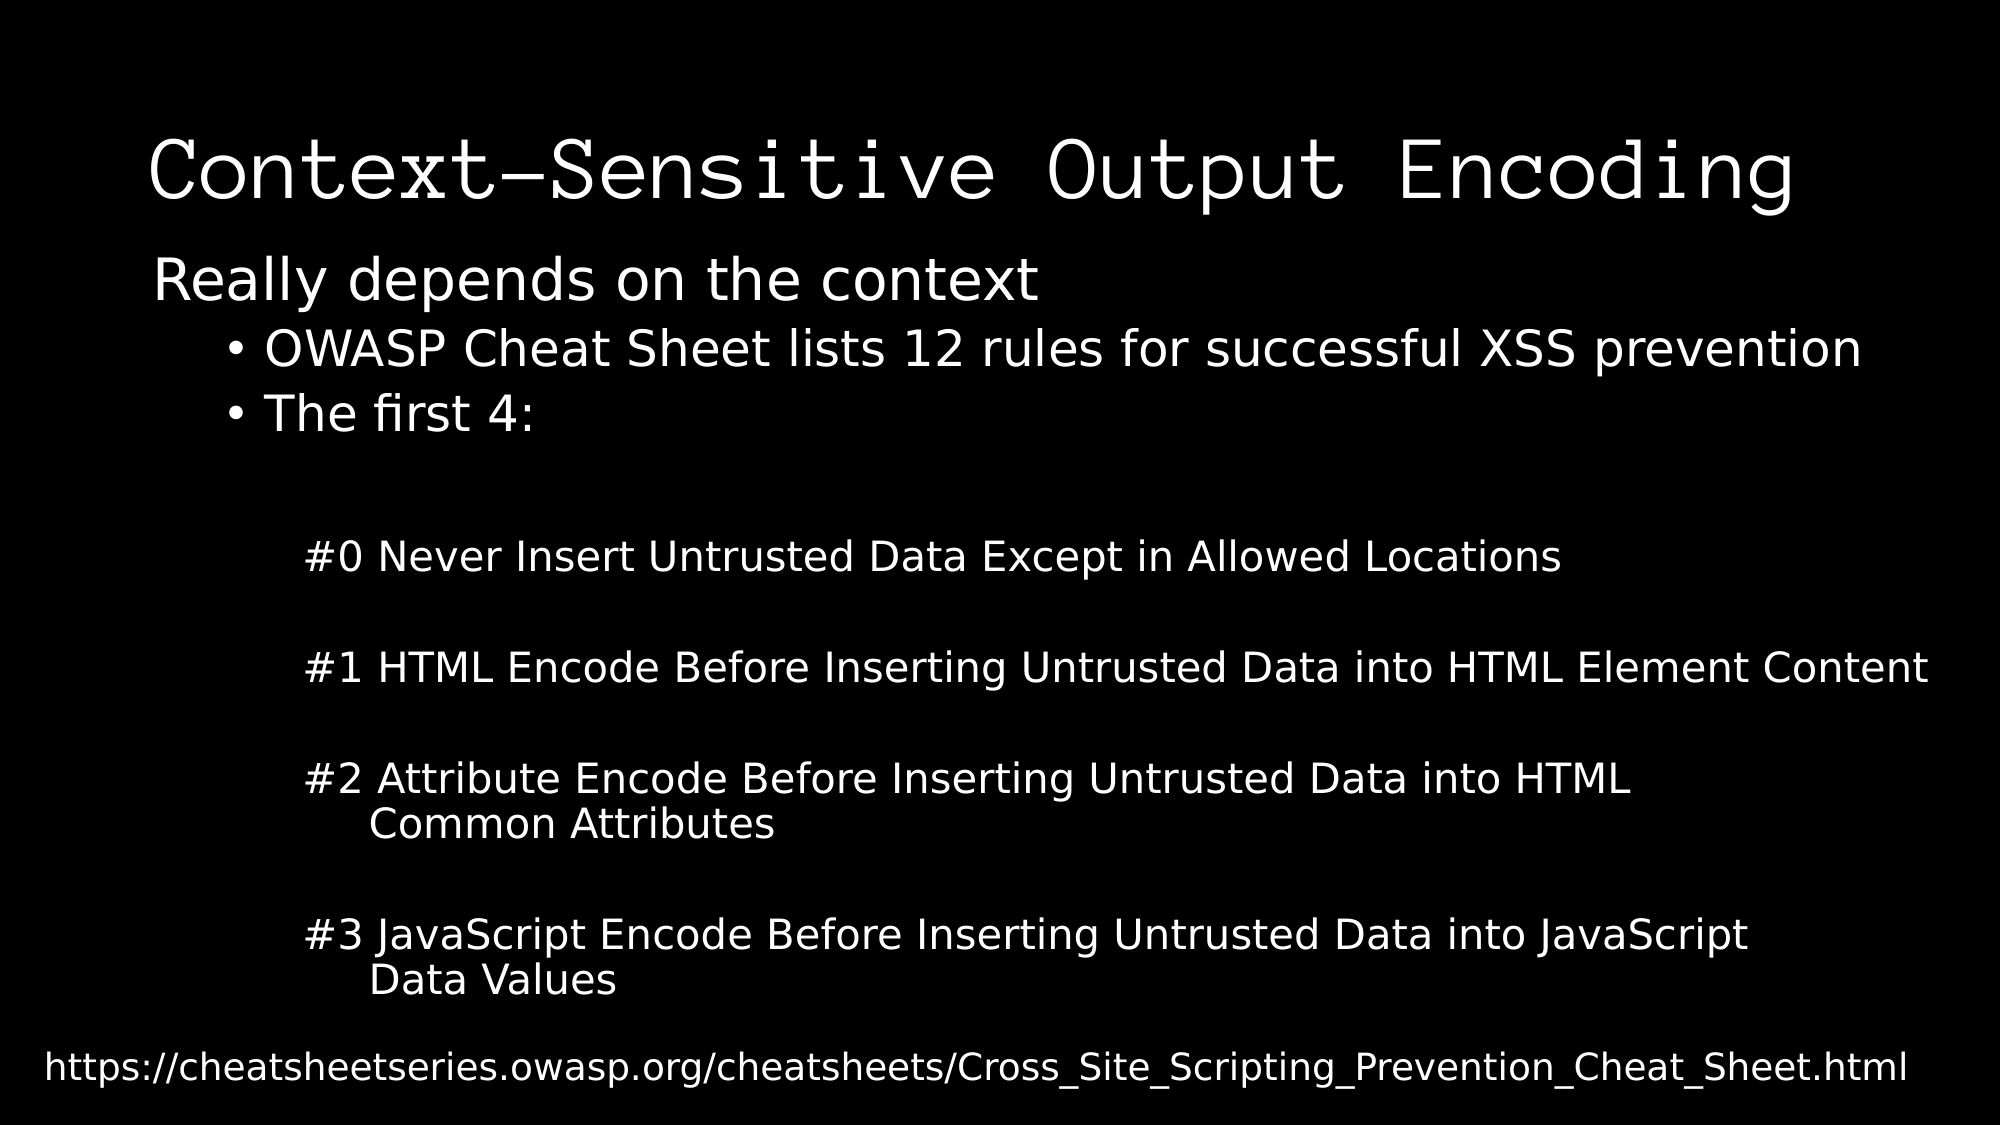

# Context-Sensitive Output Encoding
Really depends on the context
OWASP Cheat Sheet lists 12 rules for successful XSS prevention
The first 4:

#0 Never Insert Untrusted Data Except in Allowed Locations

#1 HTML Encode Before Inserting Untrusted Data into HTML Element Content

#2 Attribute Encode Before Inserting Untrusted Data into HTML
     Common Attributes

#3 JavaScript Encode Before Inserting Untrusted Data into JavaScript
     Data Values
https://cheatsheetseries.owasp.org/cheatsheets/Cross_Site_Scripting_Prevention_Cheat_Sheet.html